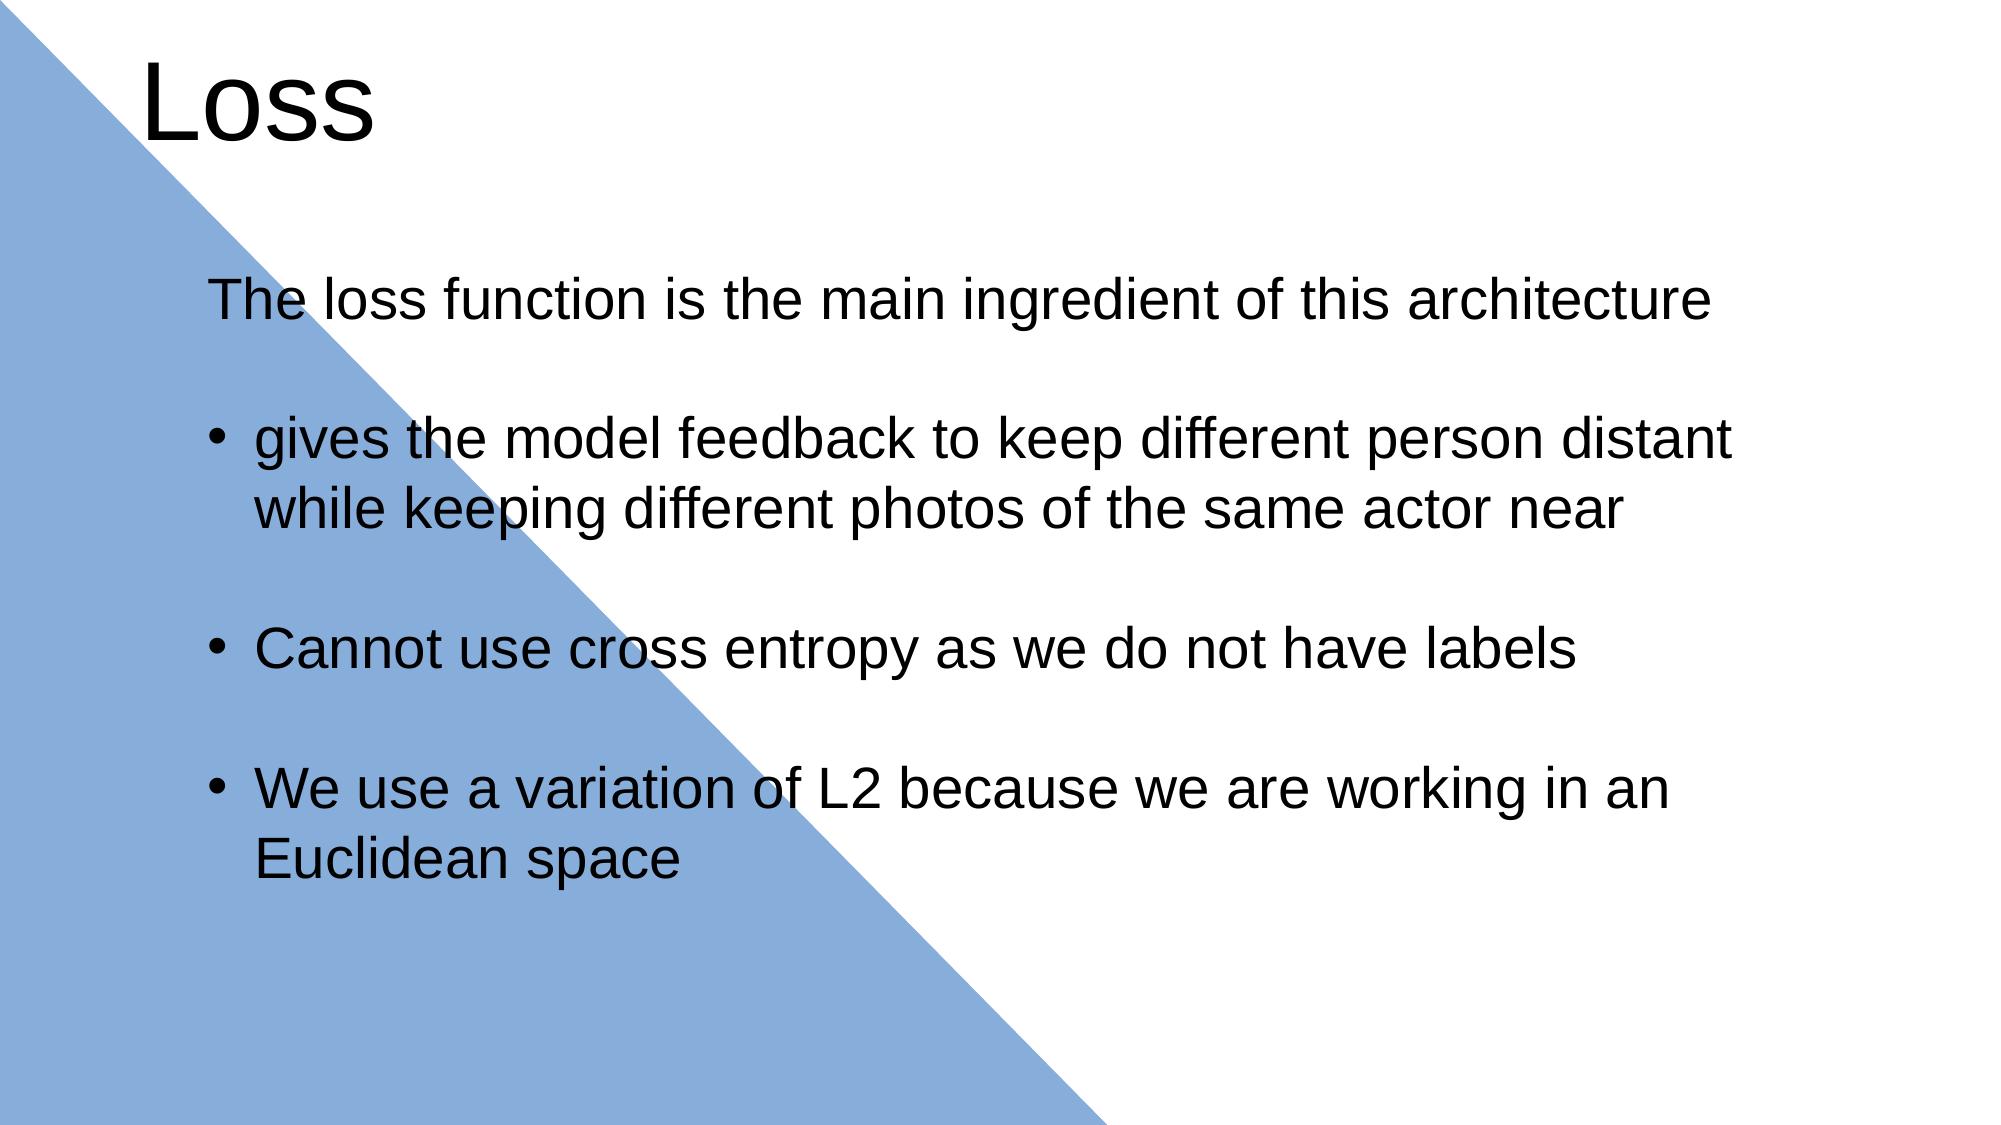

Loss
The loss function is the main ingredient of this architecture

gives the model feedback to keep different person distant while keeping different photos of the same actor near

Cannot use cross entropy as we do not have labels

We use a variation of L2 because we are working in an Euclidean space